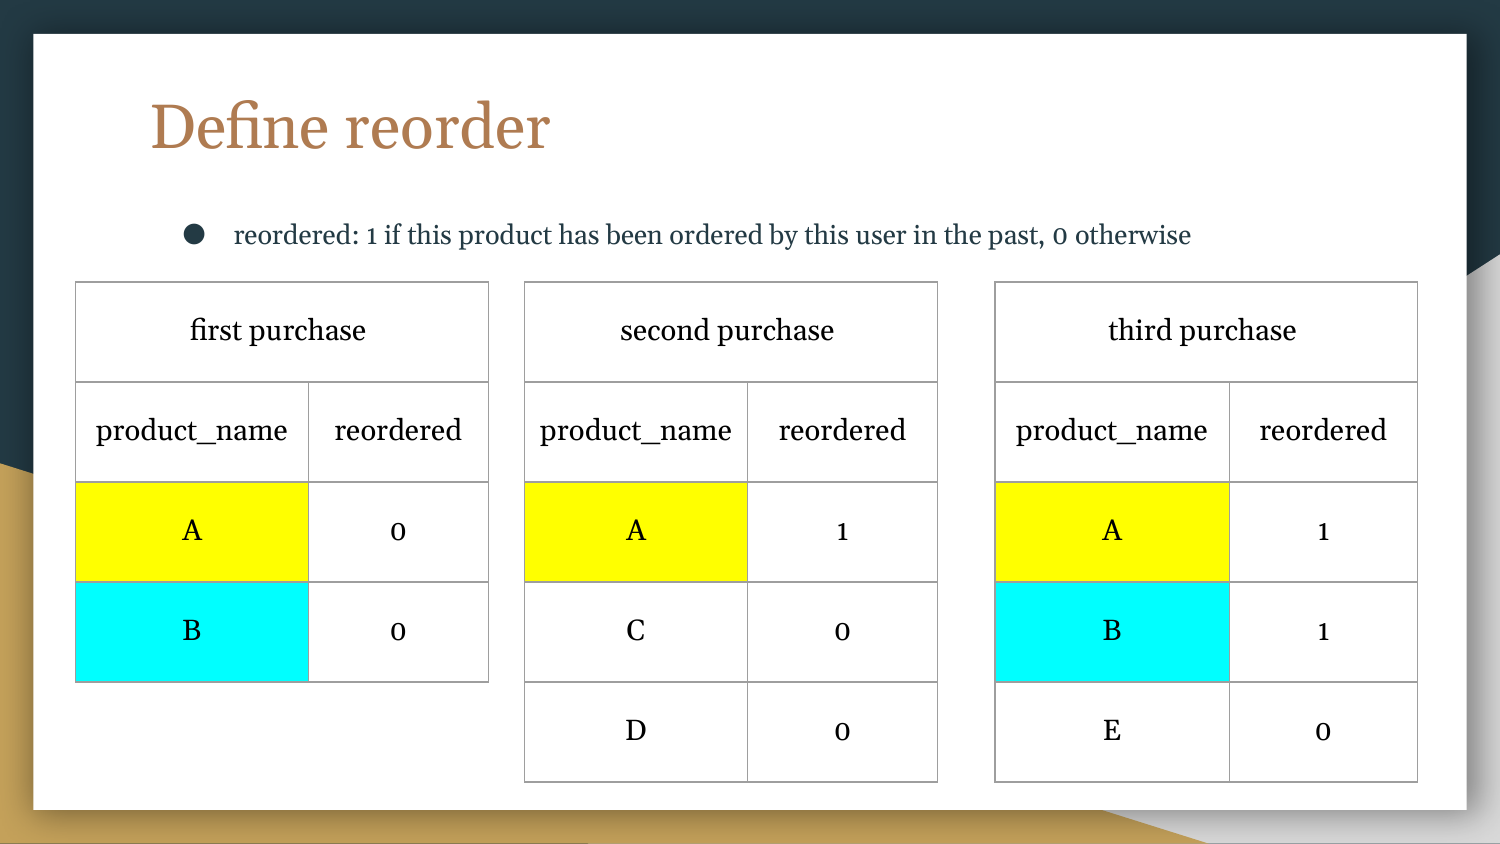

# Define reorder
reordered: 1 if this product has been ordered by this user in the past, 0 otherwise
| first purchase |  |
| --- | --- |
| product\_name | reordered |
| A | 0 |
| B | 0 |
| second purchase |  |
| --- | --- |
| product\_name | reordered |
| A | 1 |
| C | 0 |
| D | 0 |
| third purchase |  |
| --- | --- |
| product\_name | reordered |
| A | 1 |
| B | 1 |
| E | 0 |